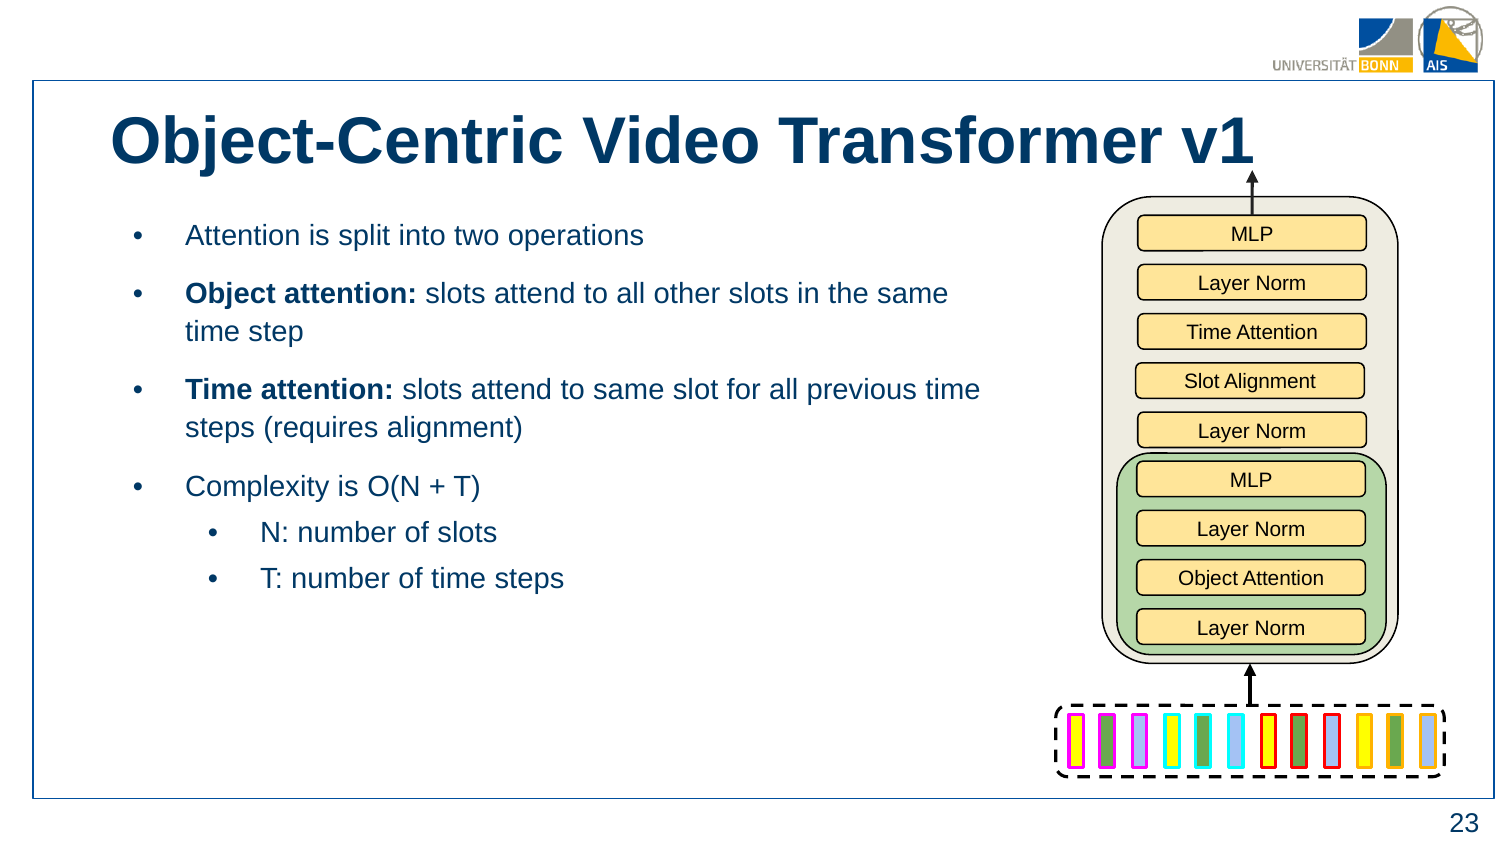

Object-Centric Video Transformer v1

Attention is split into two operations
Object attention: slots attend to all other slots in the same time step
Time attention: slots attend to same slot for all previous time steps (requires alignment)
Complexity is O(N + T)
N: number of slots
T: number of time steps
MLP
Layer Norm
Time Attention
Slot Alignment
Layer Norm

MLP
Layer Norm
Object Attention
Layer Norm

23